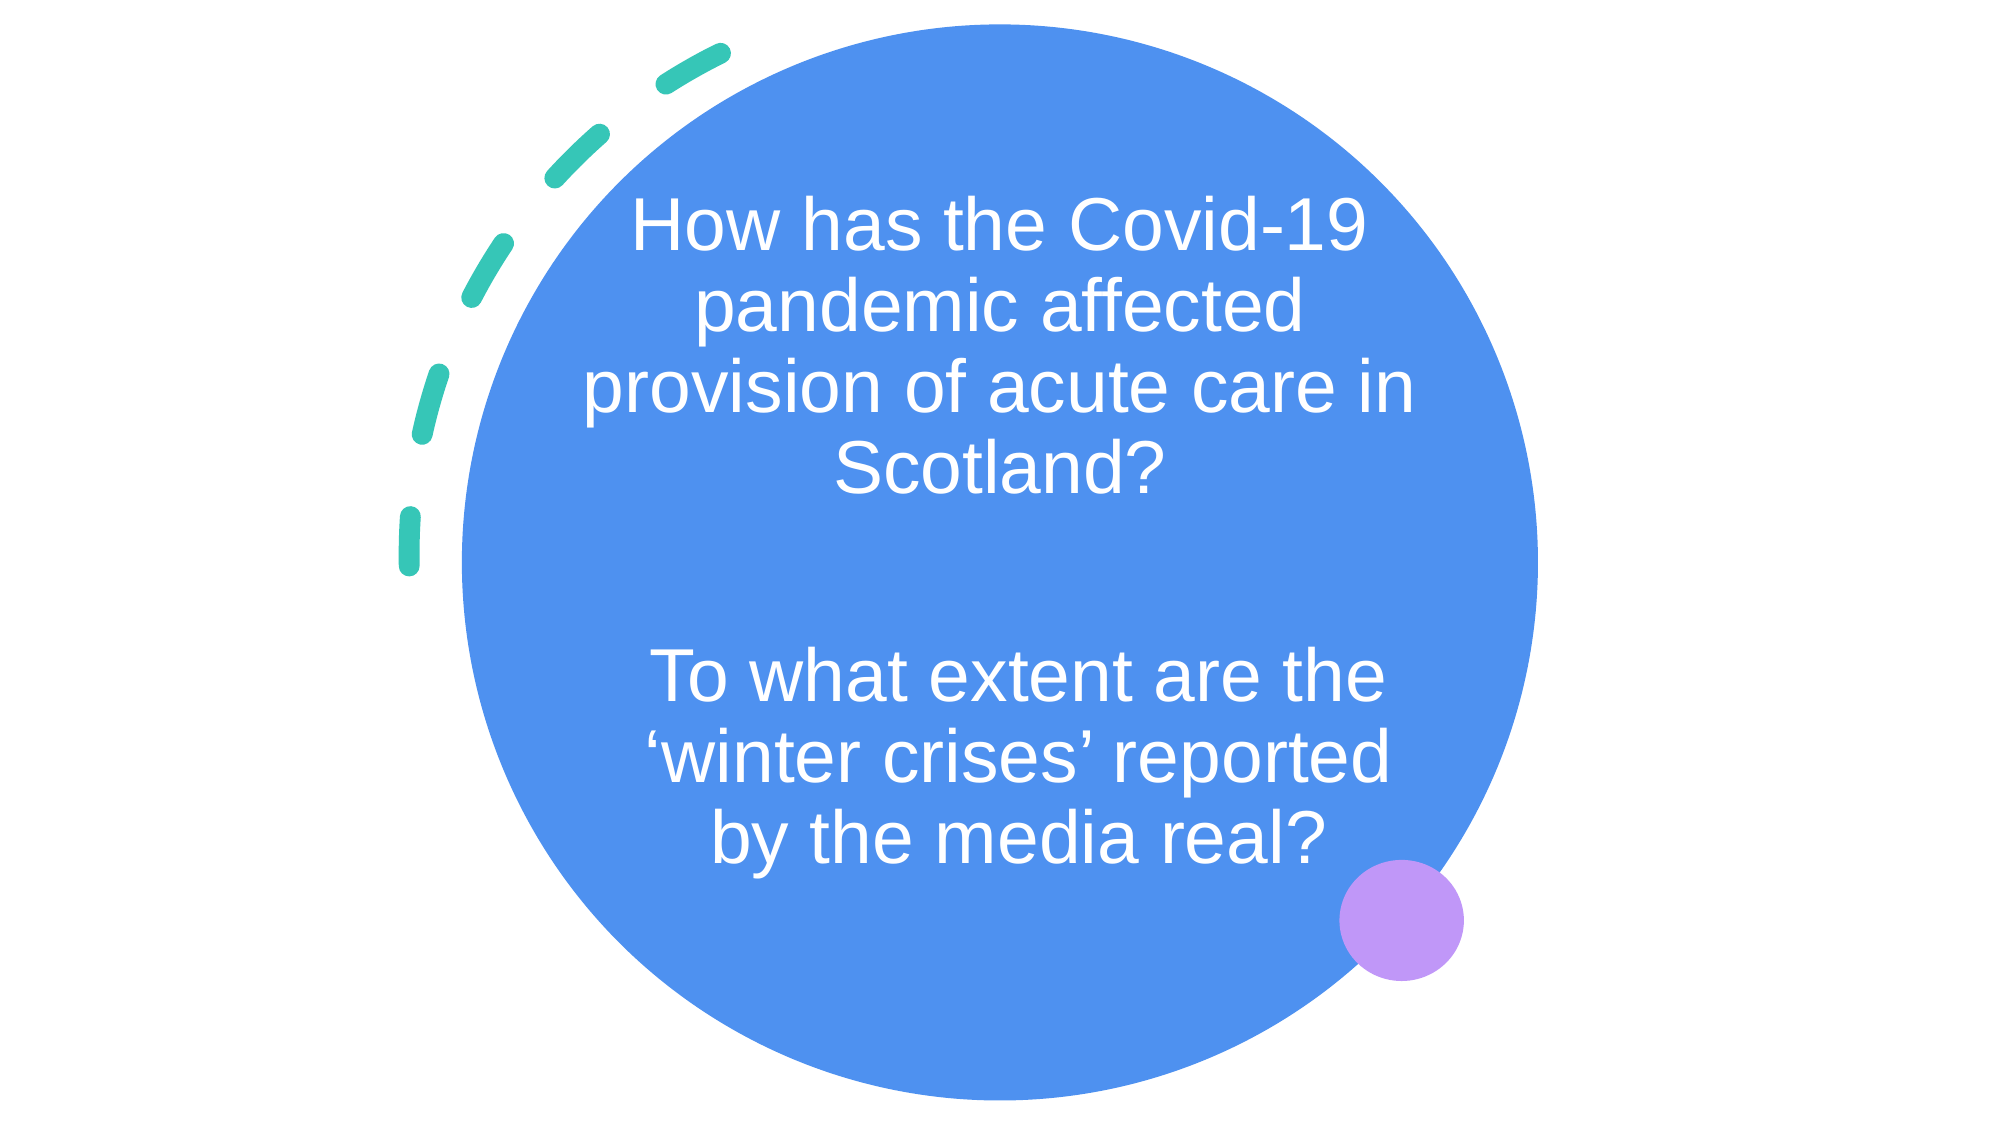

# How has the Covid-19 pandemic affected provision of acute care in Scotland?
To what extent are the ‘winter crises’ reported by the media real?